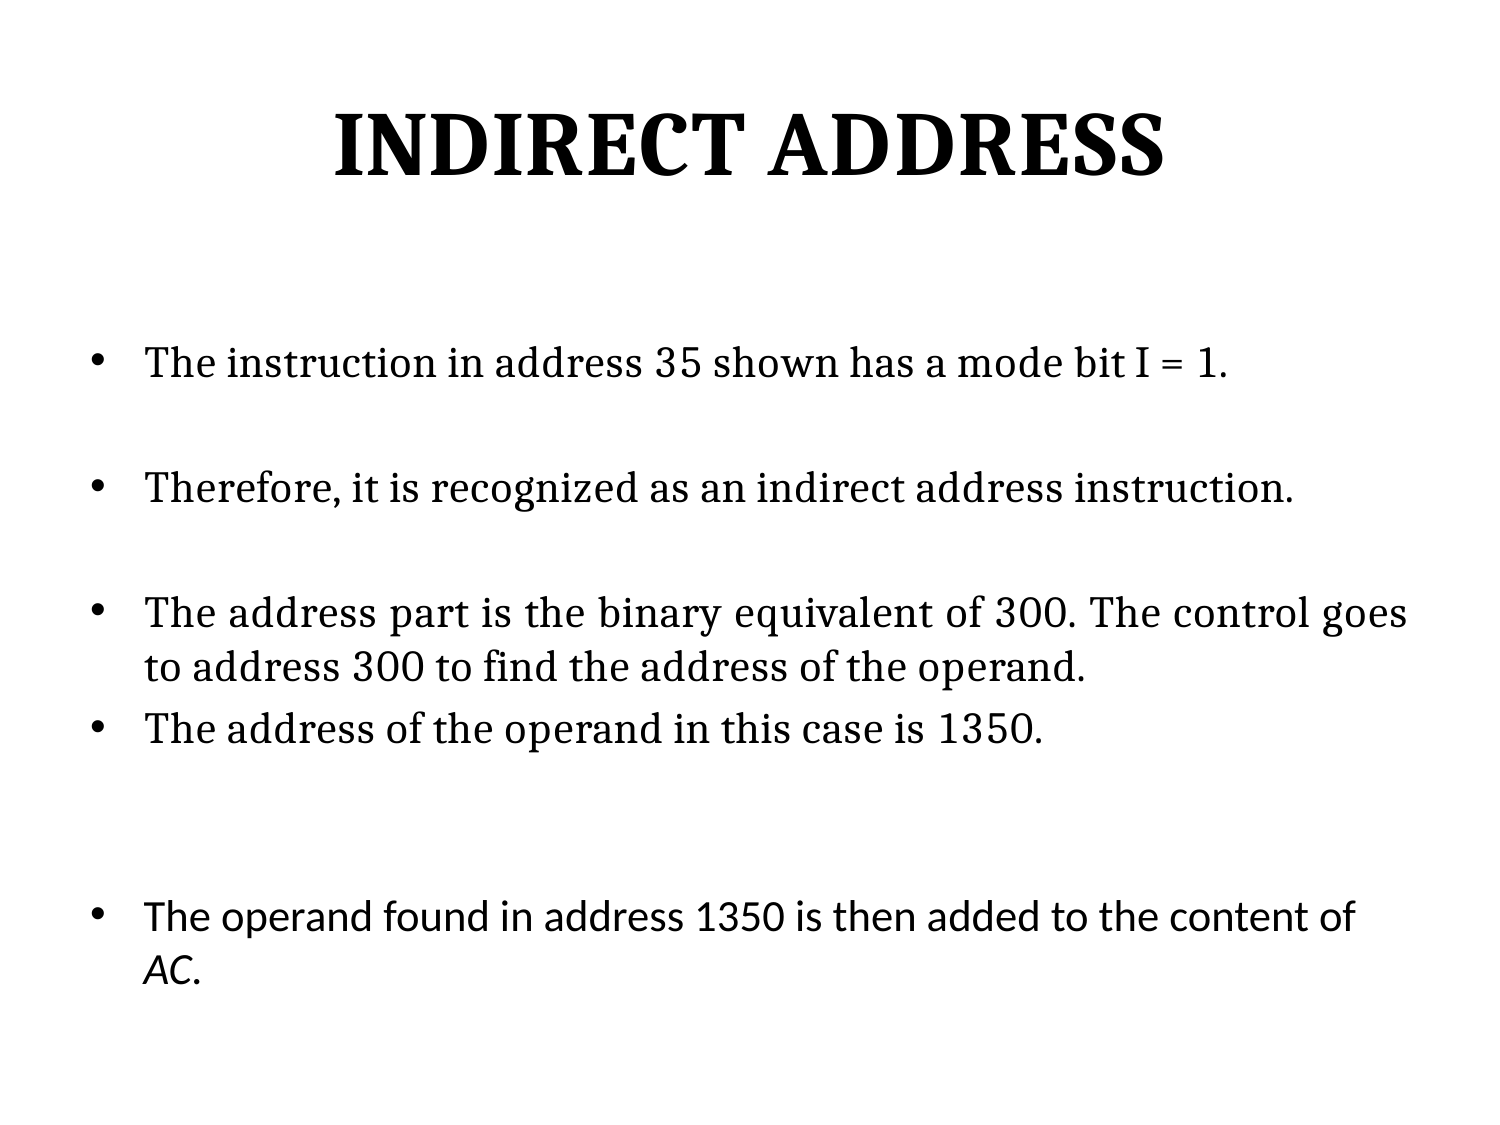

# INDIRECT ADDRESS

The instruction in address 35 shown has a mode bit I = 1.

Therefore, it is recognized as an indirect address instruction.

The address part is the binary equivalent of 300. The control goes to address 300 to find the address of the operand.
The address of the operand in this case is 1350.

The operand found in address 1350 is then added to the content of AC.